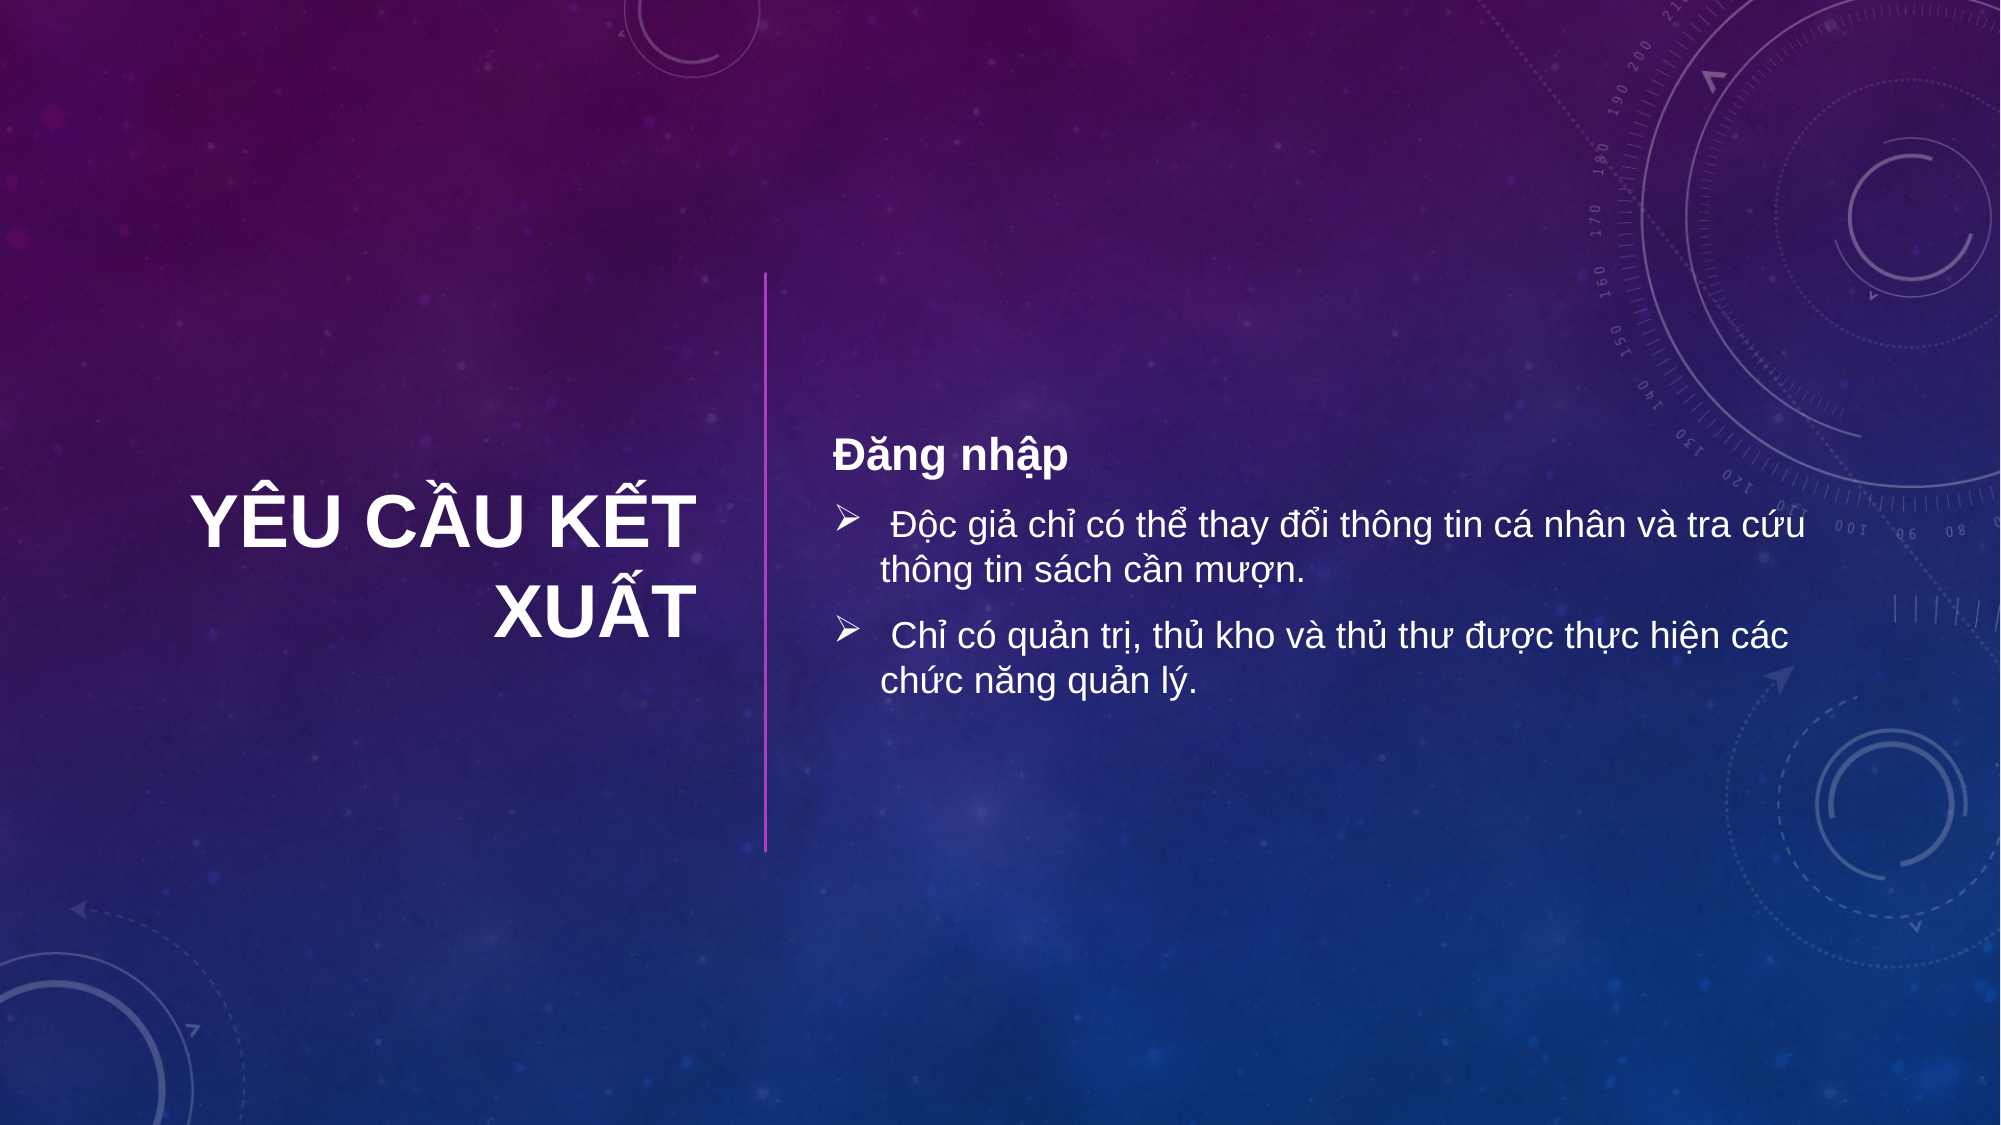

Yêu cầu kết xuất
Đăng nhập
 Độc giả chỉ có thể thay đổi thông tin cá nhân và tra cứu thông tin sách cần mượn.
 Chỉ có quản trị, thủ kho và thủ thư được thực hiện các chức năng quản lý.